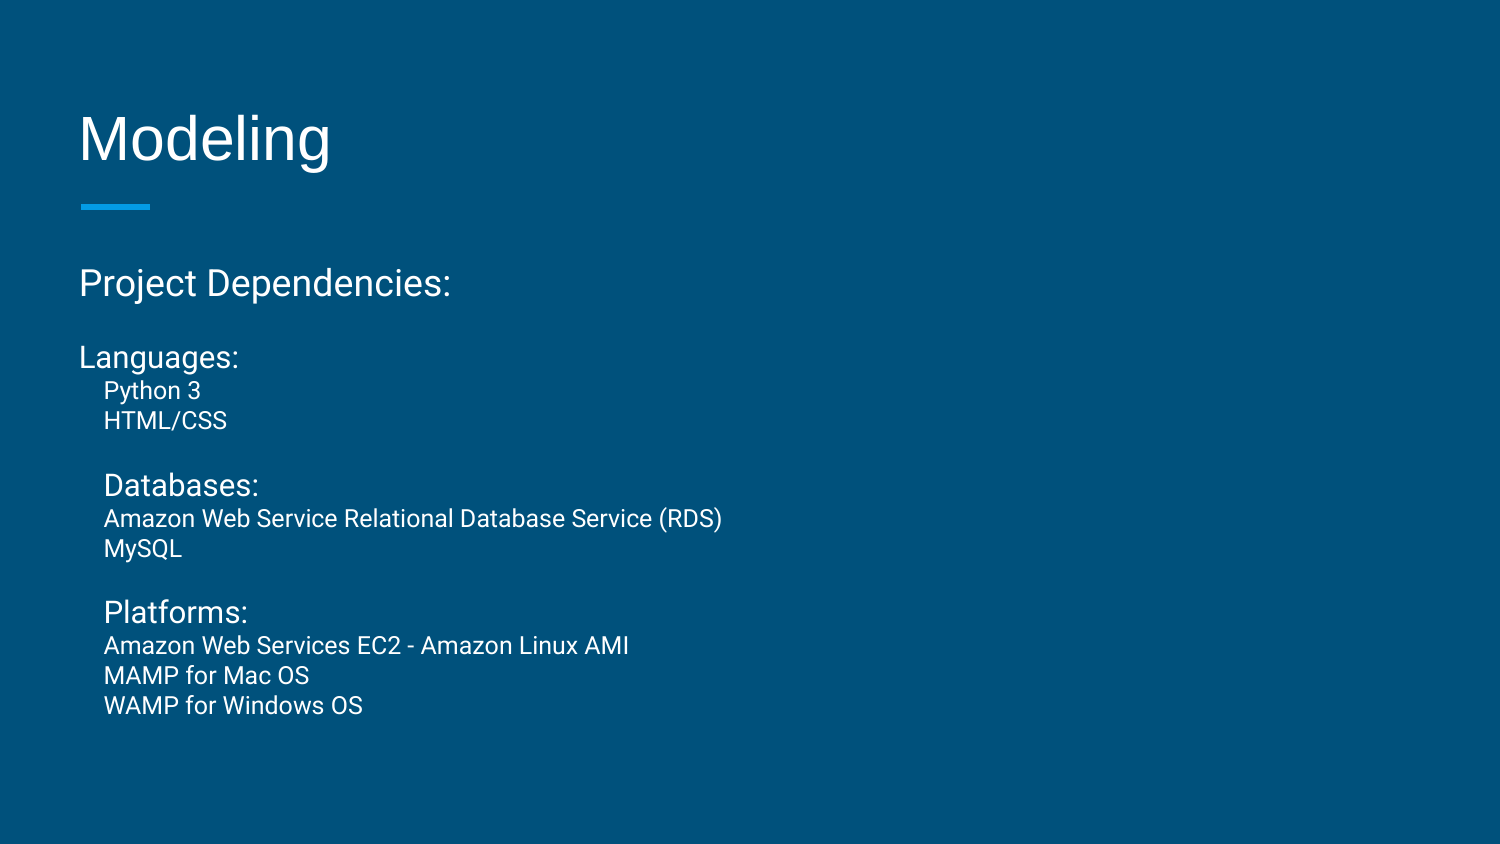

# Modeling
Project Dependencies:
Languages:
Python 3
HTML/CSS

Databases:
Amazon Web Service Relational Database Service (RDS)
MySQL

Platforms:
Amazon Web Services EC2 - Amazon Linux AMI
MAMP for Mac OS
WAMP for Windows OS